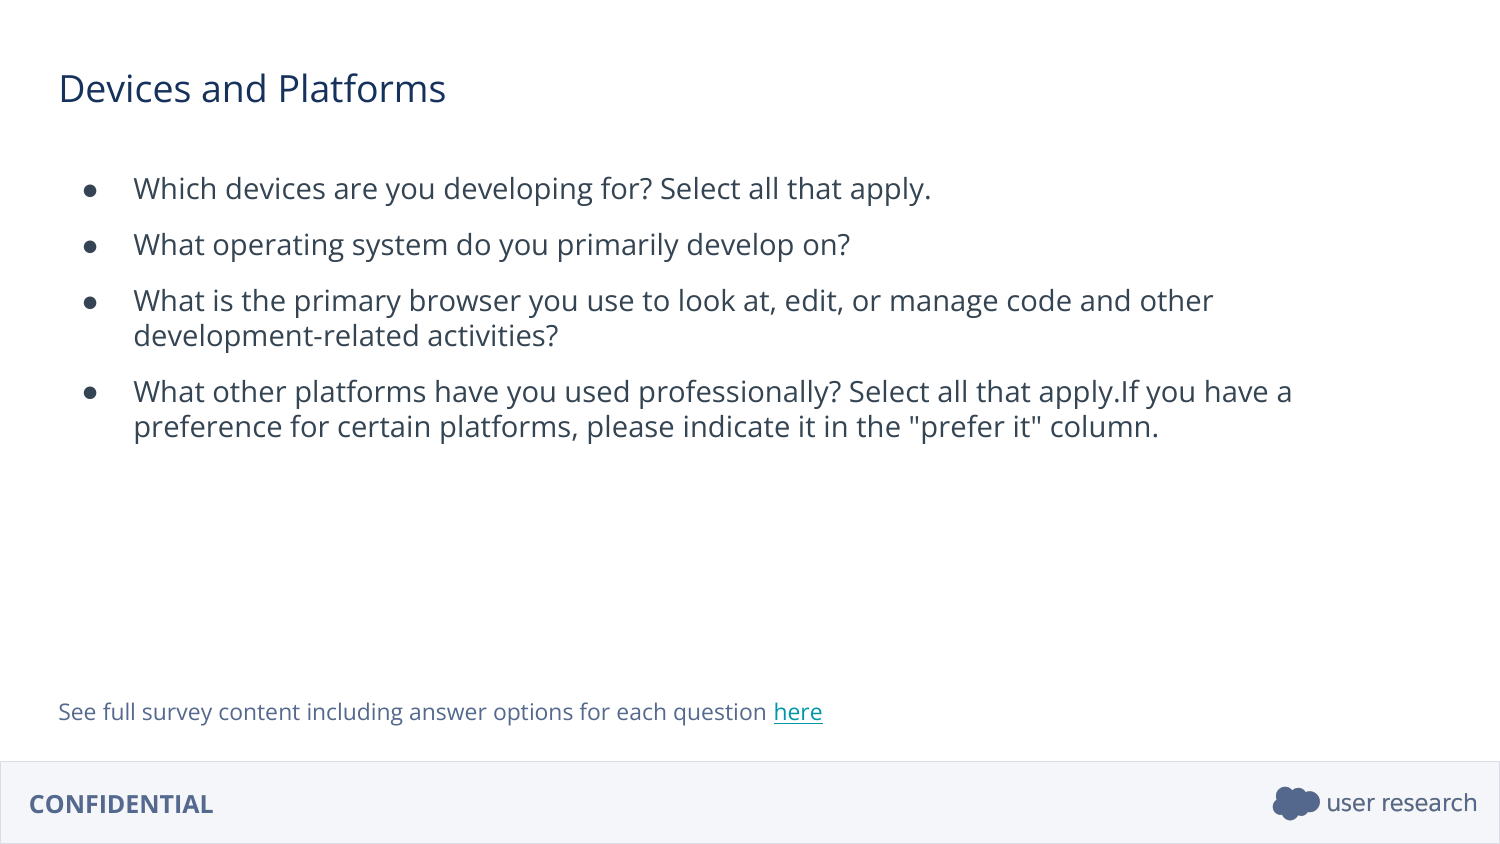

Devices and Platforms
Which devices are you developing for? Select all that apply.
What operating system do you primarily develop on?
What is the primary browser you use to look at, edit, or manage code and other development-related activities?
What other platforms have you used professionally? Select all that apply.If you have a preference for certain platforms, please indicate it in the "prefer it" column.
See full survey content including answer options for each question here